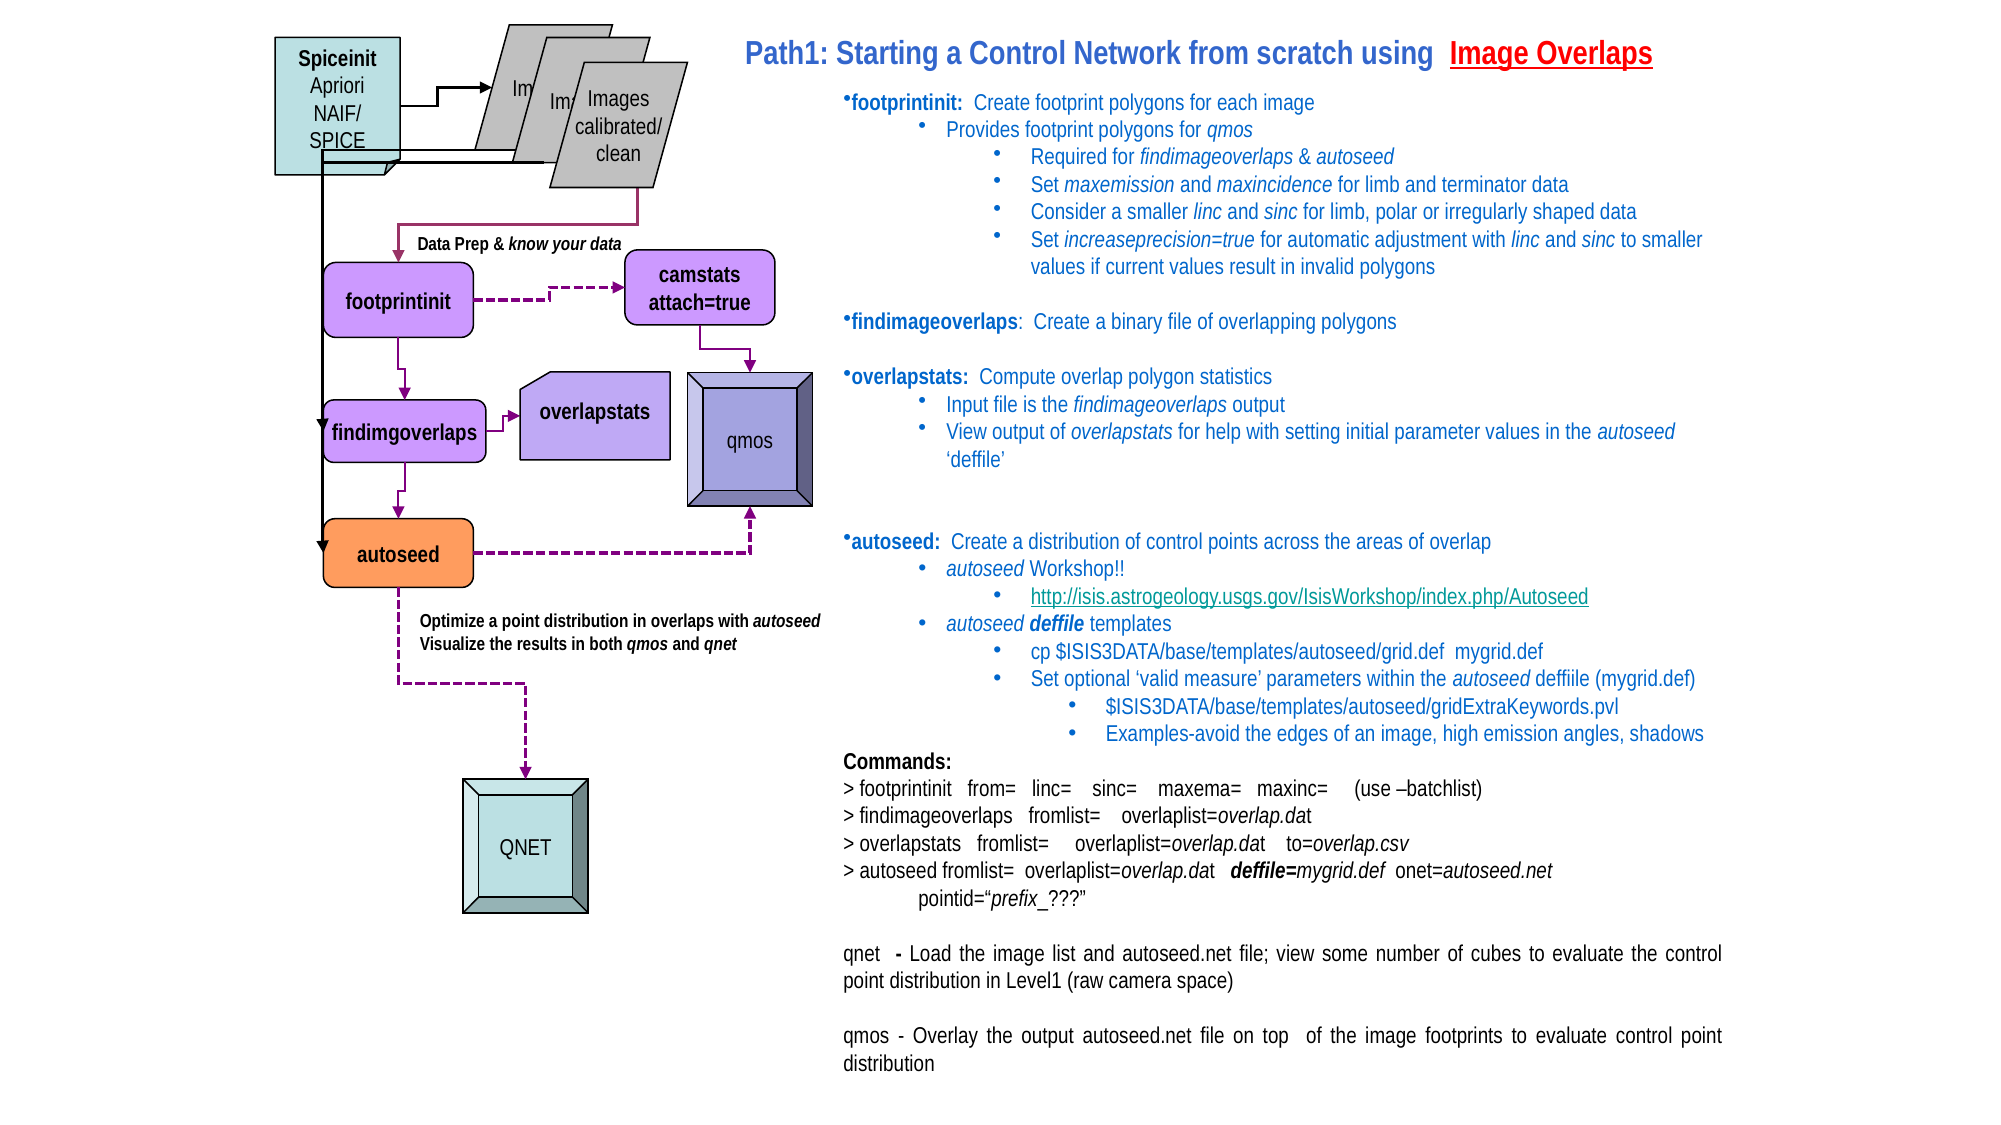

Path1: Starting a Control Network from scratch using  Image Overlaps
Images
Spiceinit
Apriori
NAIF/
SPICE
Images

footprintinit:  Create footprint polygons for each image
Provides footprint polygons for qmos
Required for findimageoverlaps & autoseed
Set maxemission and maxincidence for limb and terminator data
Consider a smaller linc and sinc for limb, polar or irregularly shaped data
Set increaseprecision=true for automatic adjustment with linc and sinc to smaller values if current values result in invalid polygons

findimageoverlaps:  Create a binary file of overlapping polygons

overlapstats:  Compute overlap polygon statistics
Input file is the findimageoverlaps output
View output of overlapstats for help with setting initial parameter values in the autoseed ‘deffile’

autoseed:  Create a distribution of control points across the areas of overlap
autoseed Workshop!!
http://isis.astrogeology.usgs.gov/IsisWorkshop/index.php/Autoseed
autoseed deffile templates
cp $ISIS3DATA/base/templates/autoseed/grid.def  mygrid.def
Set optional ‘valid measure’ parameters within the autoseed deffiile (mygrid.def)
$ISIS3DATA/base/templates/autoseed/gridExtraKeywords.pvl
Examples-avoid the edges of an image, high emission angles, shadows
Commands:
> footprintinit   from=   linc=    sinc=    maxema=   maxinc=     (use –batchlist)
> findimageoverlaps   fromlist=    overlaplist=overlap.dat
> overlapstats   fromlist=     overlaplist=overlap.dat    to=overlap.csv
> autoseed fromlist=  overlaplist=overlap.dat   deffile=mygrid.def  onet=autoseed.net  pointid=“prefix_???”

qnet  - Load the image list and autoseed.net file; view some number of cubes to evaluate the control point distribution in Level1 (raw camera space)

qmos - Overlay the output autoseed.net file on top  of the image footprints to evaluate control point distribution
Images
calibrated/
clean
Data Prep & know your data
camstats
attach=true
footprintinit
overlapstats
qmos
findimgoverlaps
autoseed
Optimize a point distribution in overlaps with autoseed
Visualize the results in both qmos and qnet
QNET